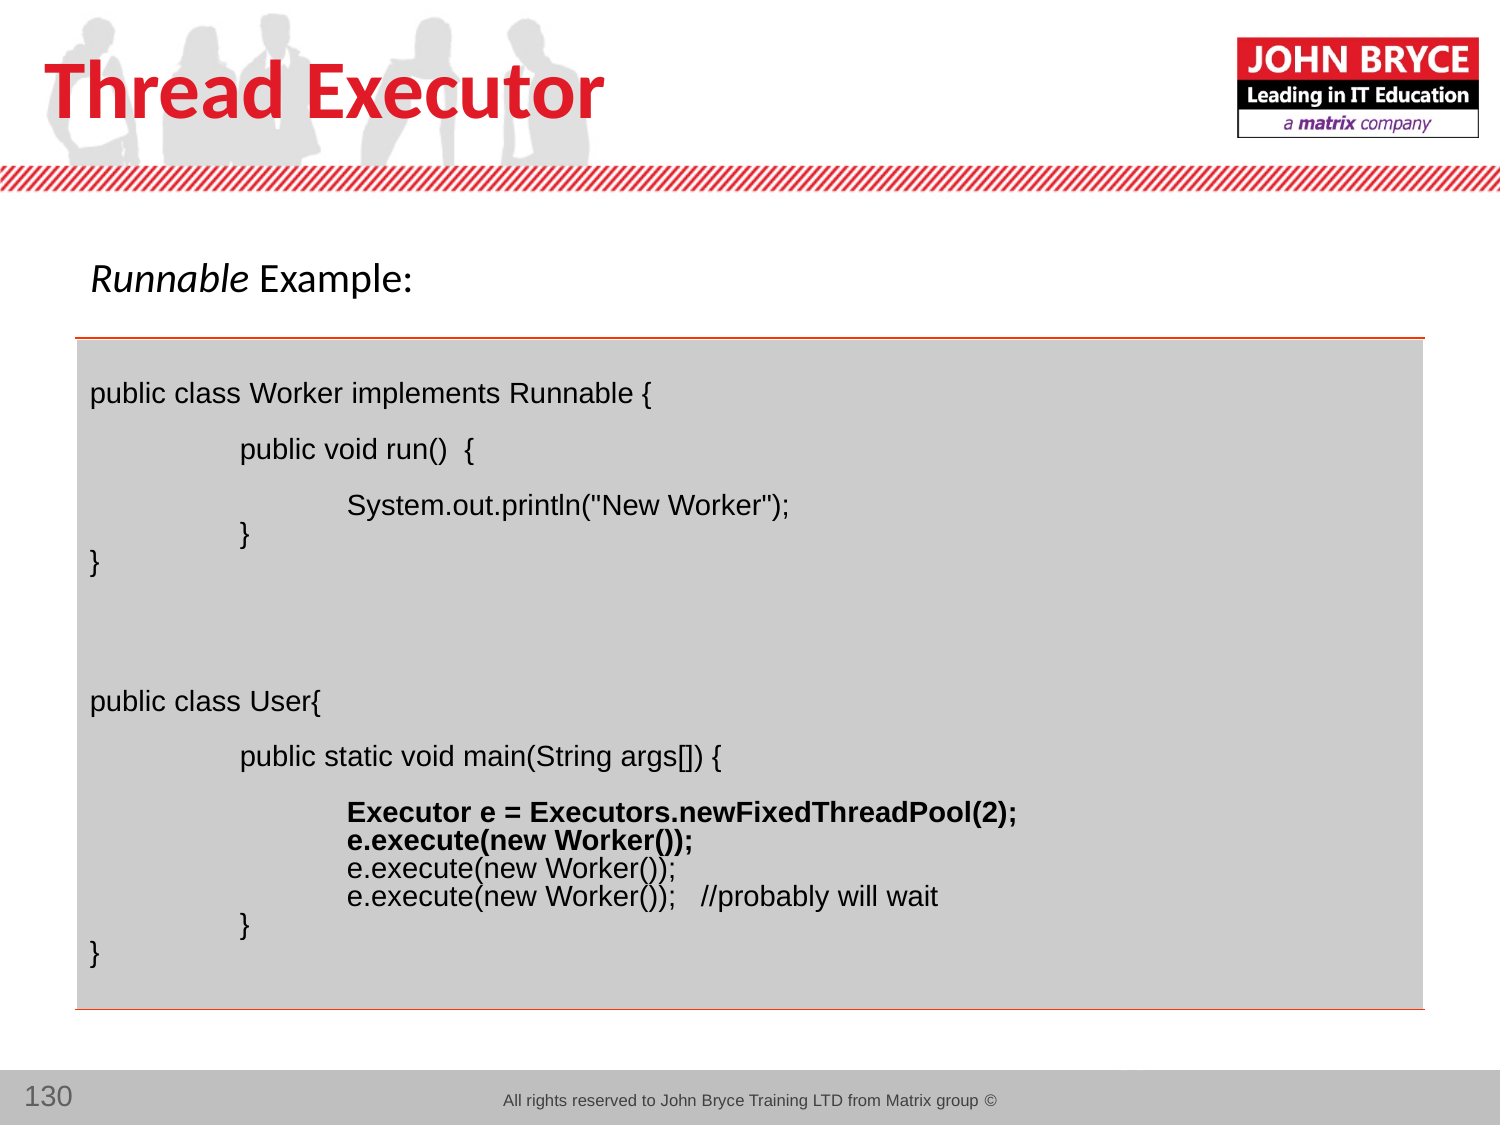

# Thread Executor
Runnable Example:
public class Worker implements Runnable {

 	public void run()  {

	             System.out.println("New Worker");
	}
}

public class User{

  	public static void main(String args[]) {

  	             Executor e = Executors.newFixedThreadPool(2);
	             e.execute(new Worker());
	             e.execute(new Worker());
	             e.execute(new Worker());   //probably will wait
  	}
}